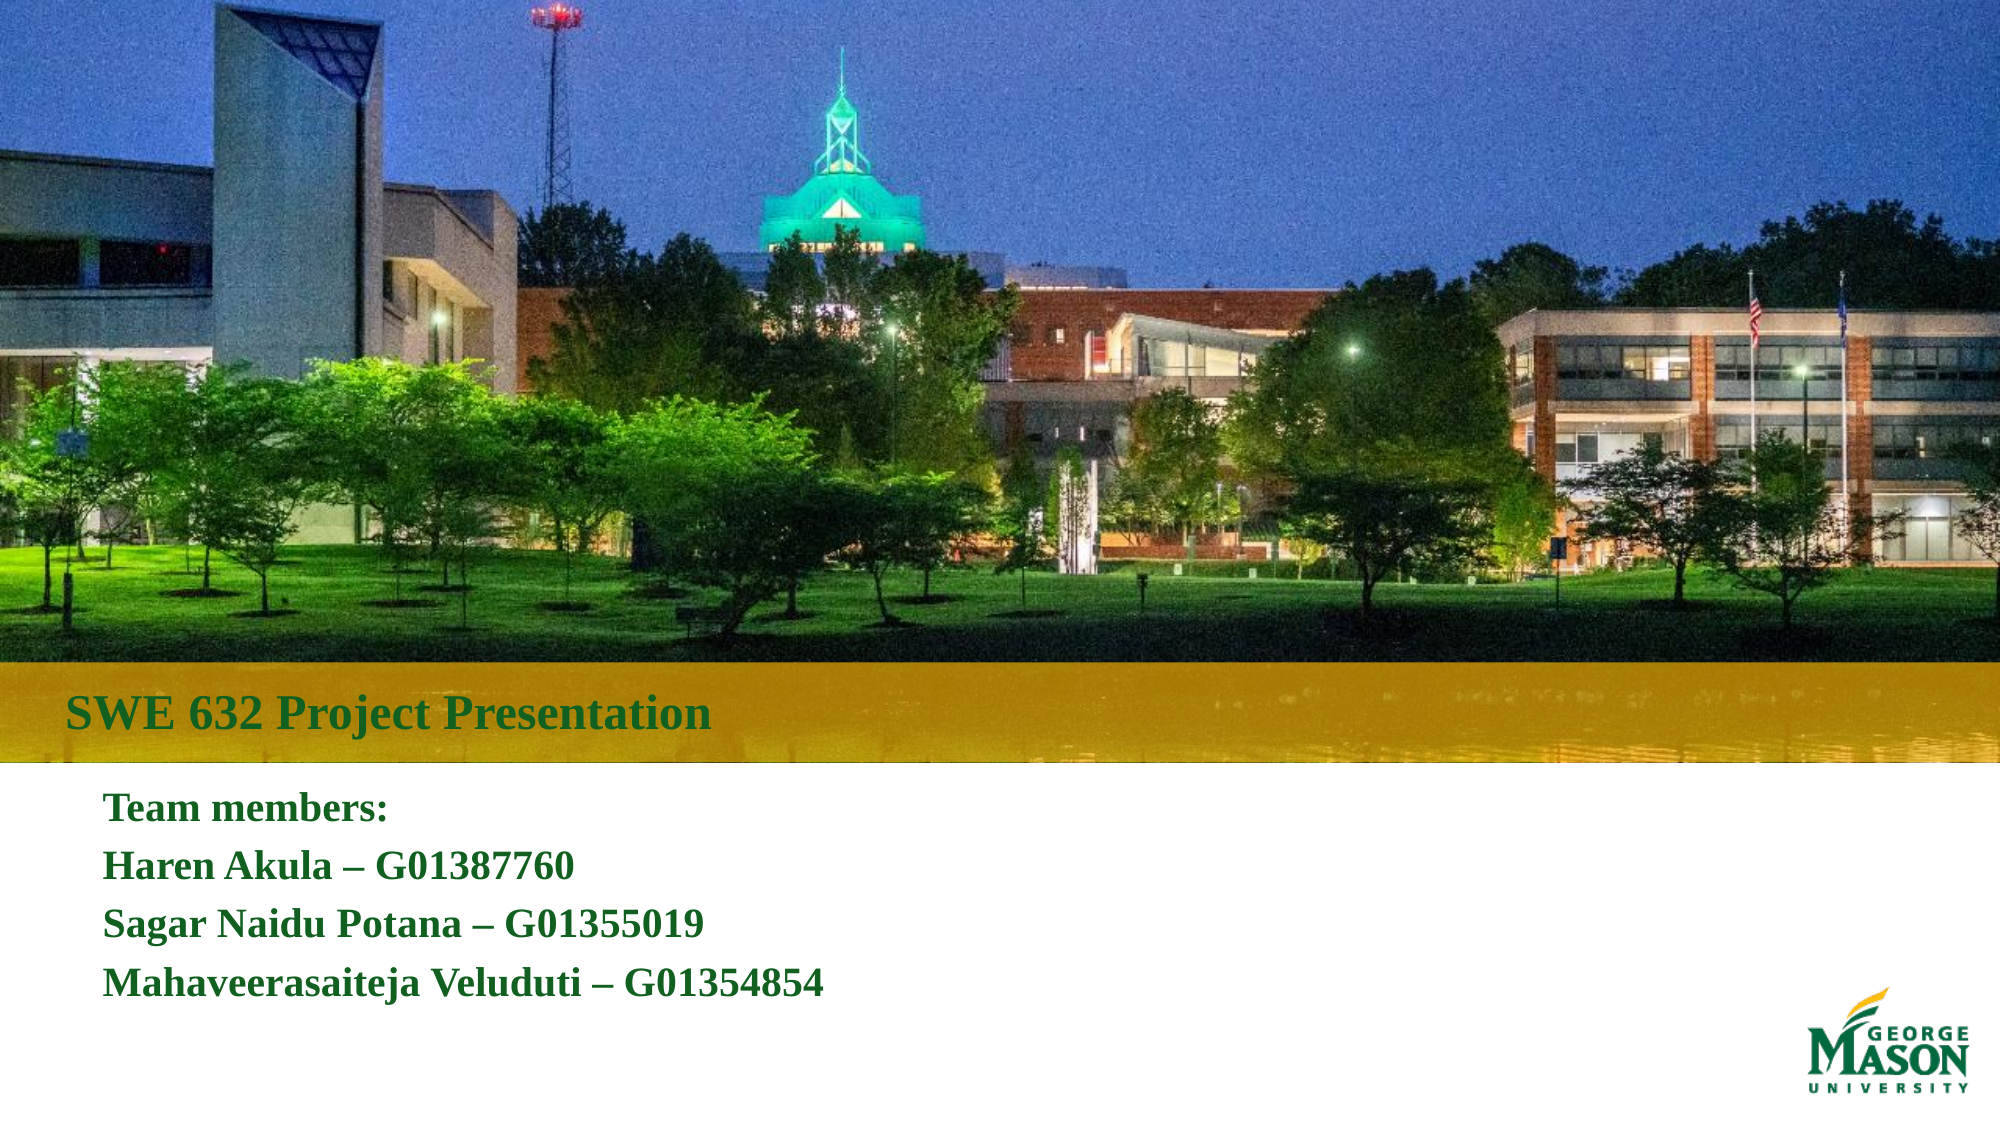

# SWE 632 Project Presentation
Team members:
Haren Akula – G01387760
Sagar Naidu Potana – G01355019
Mahaveerasaiteja Veluduti – G01354854